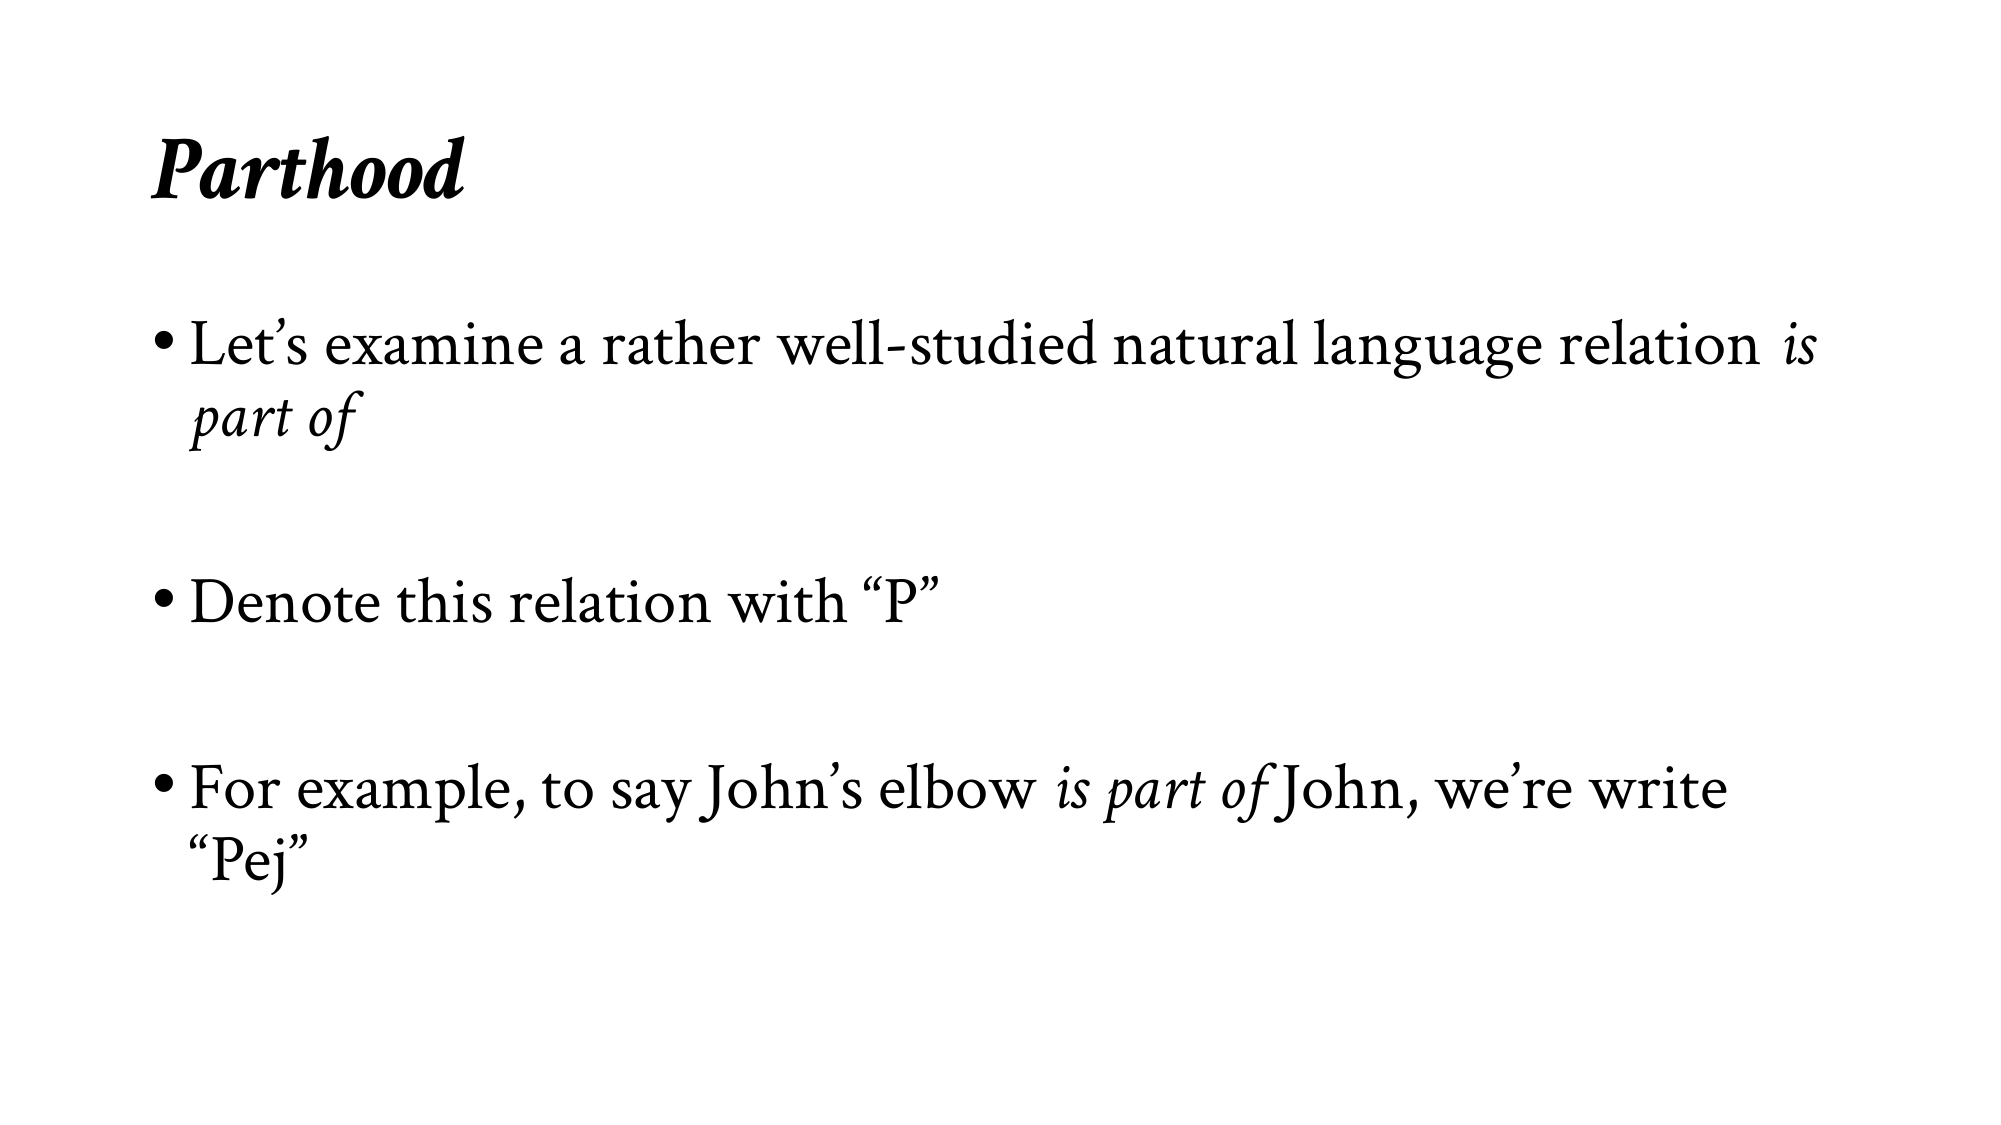

# Parthood
Let’s examine a rather well-studied natural language relation is part of

Denote this relation with “P”

For example, to say John’s elbow is part of John, we’re write “Pej”